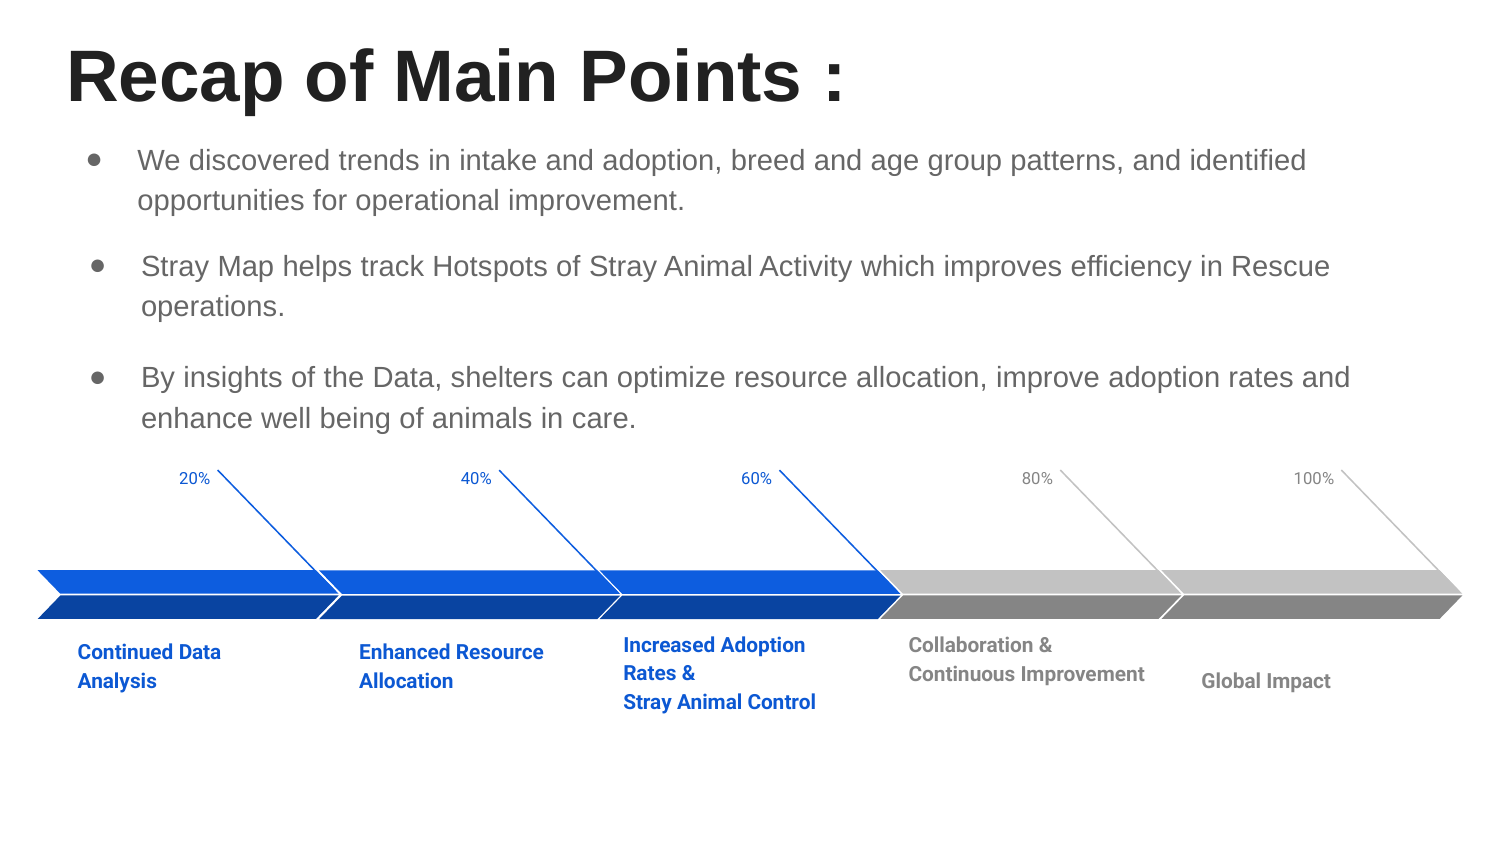

# Recap of Main Points :
We discovered trends in intake and adoption, breed and age group patterns, and identified opportunities for operational improvement.
Stray Map helps track Hotspots of Stray Animal Activity which improves efficiency in Rescue operations.
By insights of the Data, shelters can optimize resource allocation, improve adoption rates and enhance well being of animals in care.
20%

Continued Data Analysis
100%

Global Impact
80%

Collaboration & Continuous Improvement
40%

Enhanced Resource Allocation
60%

Increased Adoption Rates &
Stray Animal Control